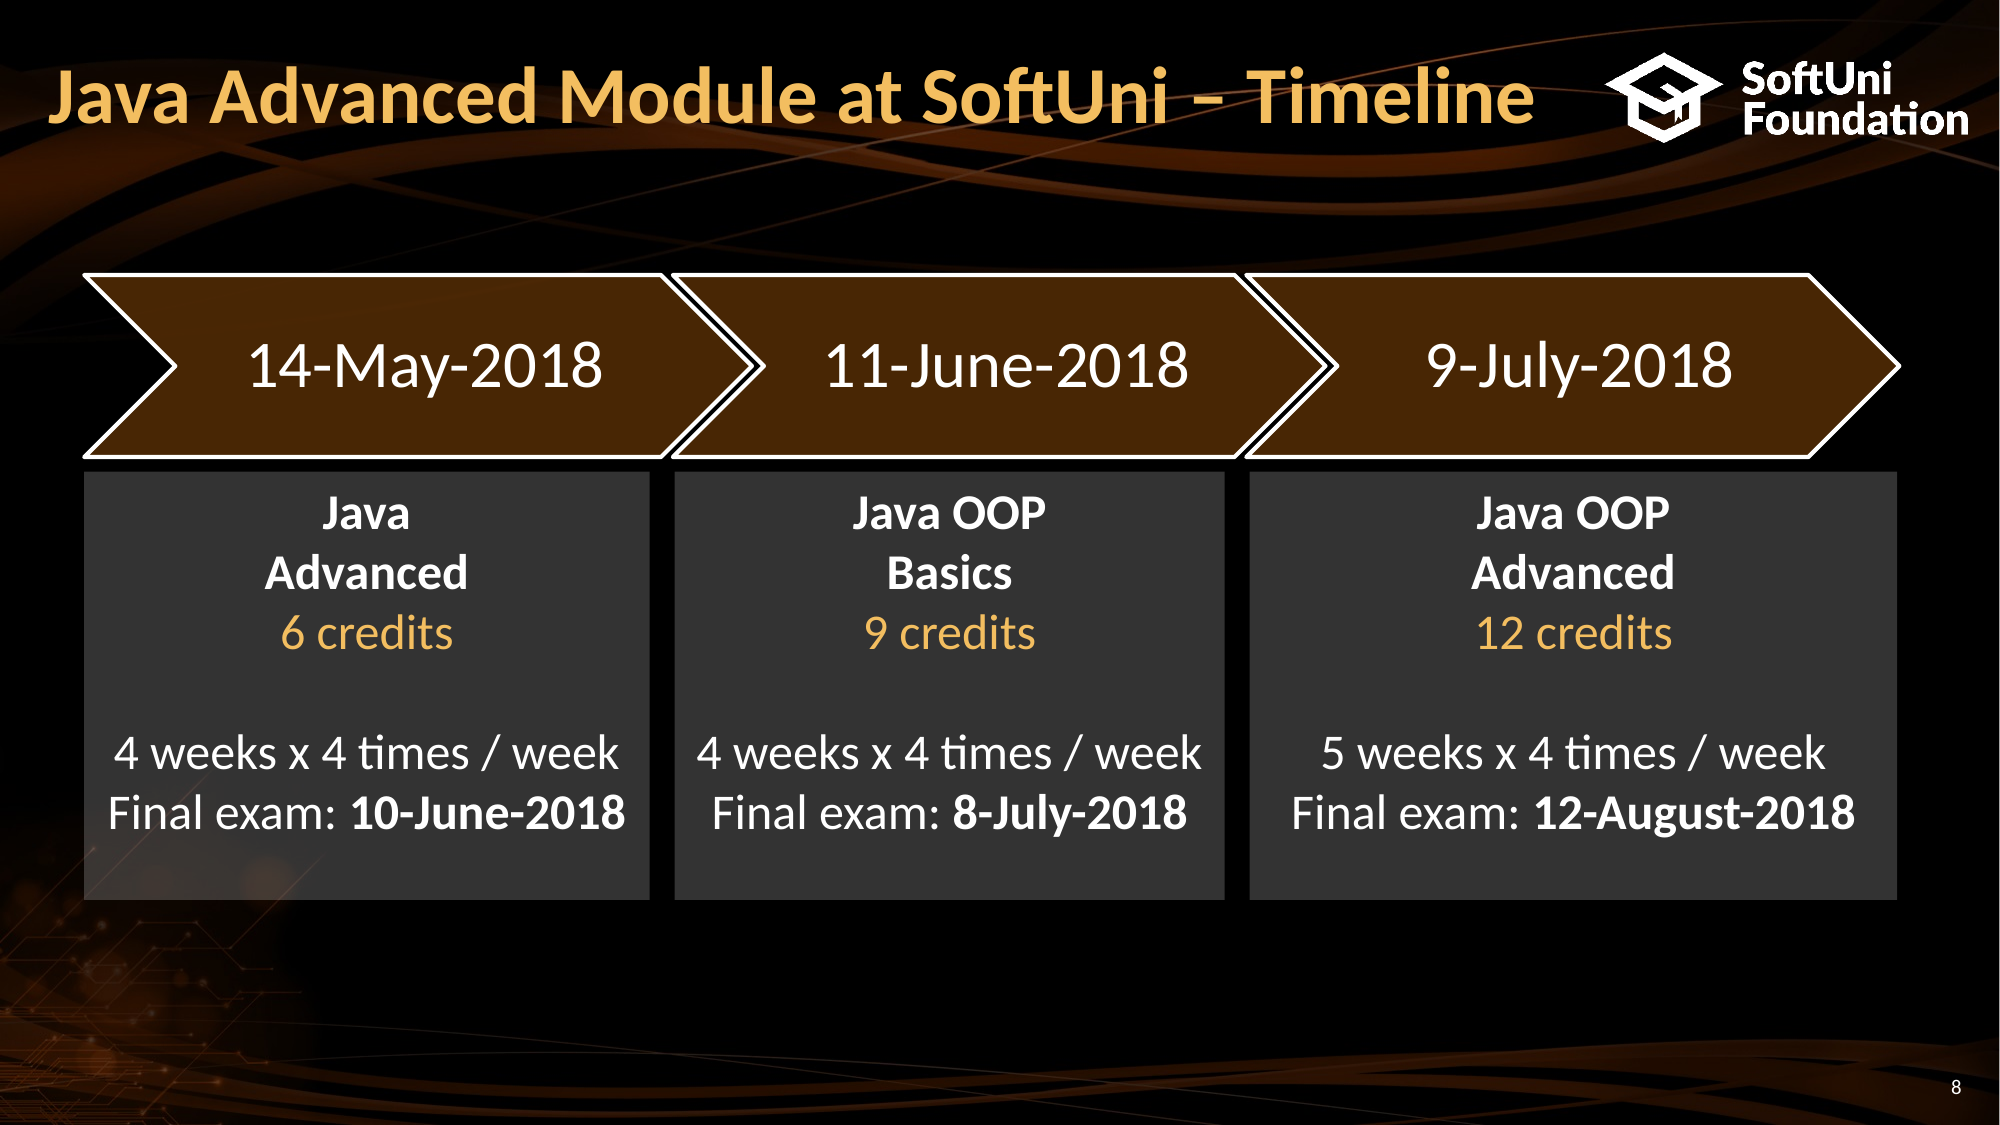

Java Advanced Module at SoftUni – Timeline
14-May-2018
11-June-2018
9-July-2018
Java
Advanced
6 credits

4 weeks x 4 times / week
Final exam: 10-June-2018
Java OOP
Basics
9 credits

4 weeks x 4 times / week
Final exam: 8-July-2018
Java OOP
Advanced
12 credits

5 weeks x 4 times / week
Final exam: 12-August-2018
8